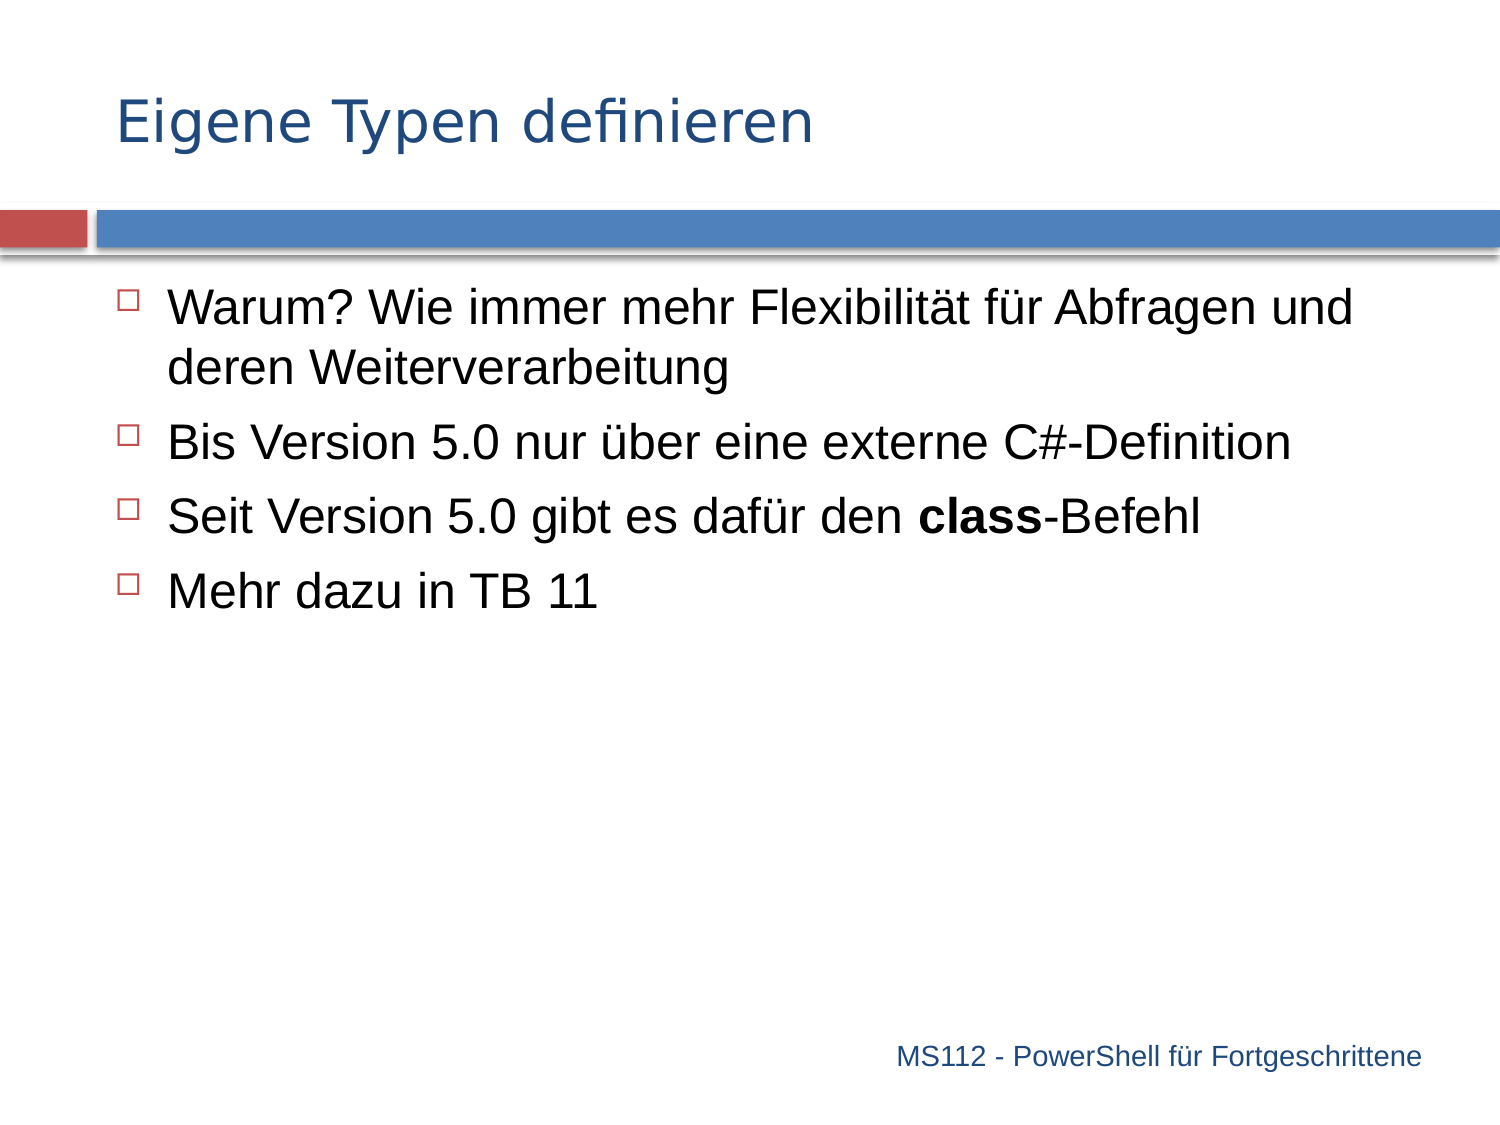

# Eigene Typen definieren
Warum? Wie immer mehr Flexibilität für Abfragen und deren Weiterverarbeitung
Bis Version 5.0 nur über eine externe C#-Definition
Seit Version 5.0 gibt es dafür den class-Befehl
Mehr dazu in TB 11
MS112 - PowerShell für Fortgeschrittene